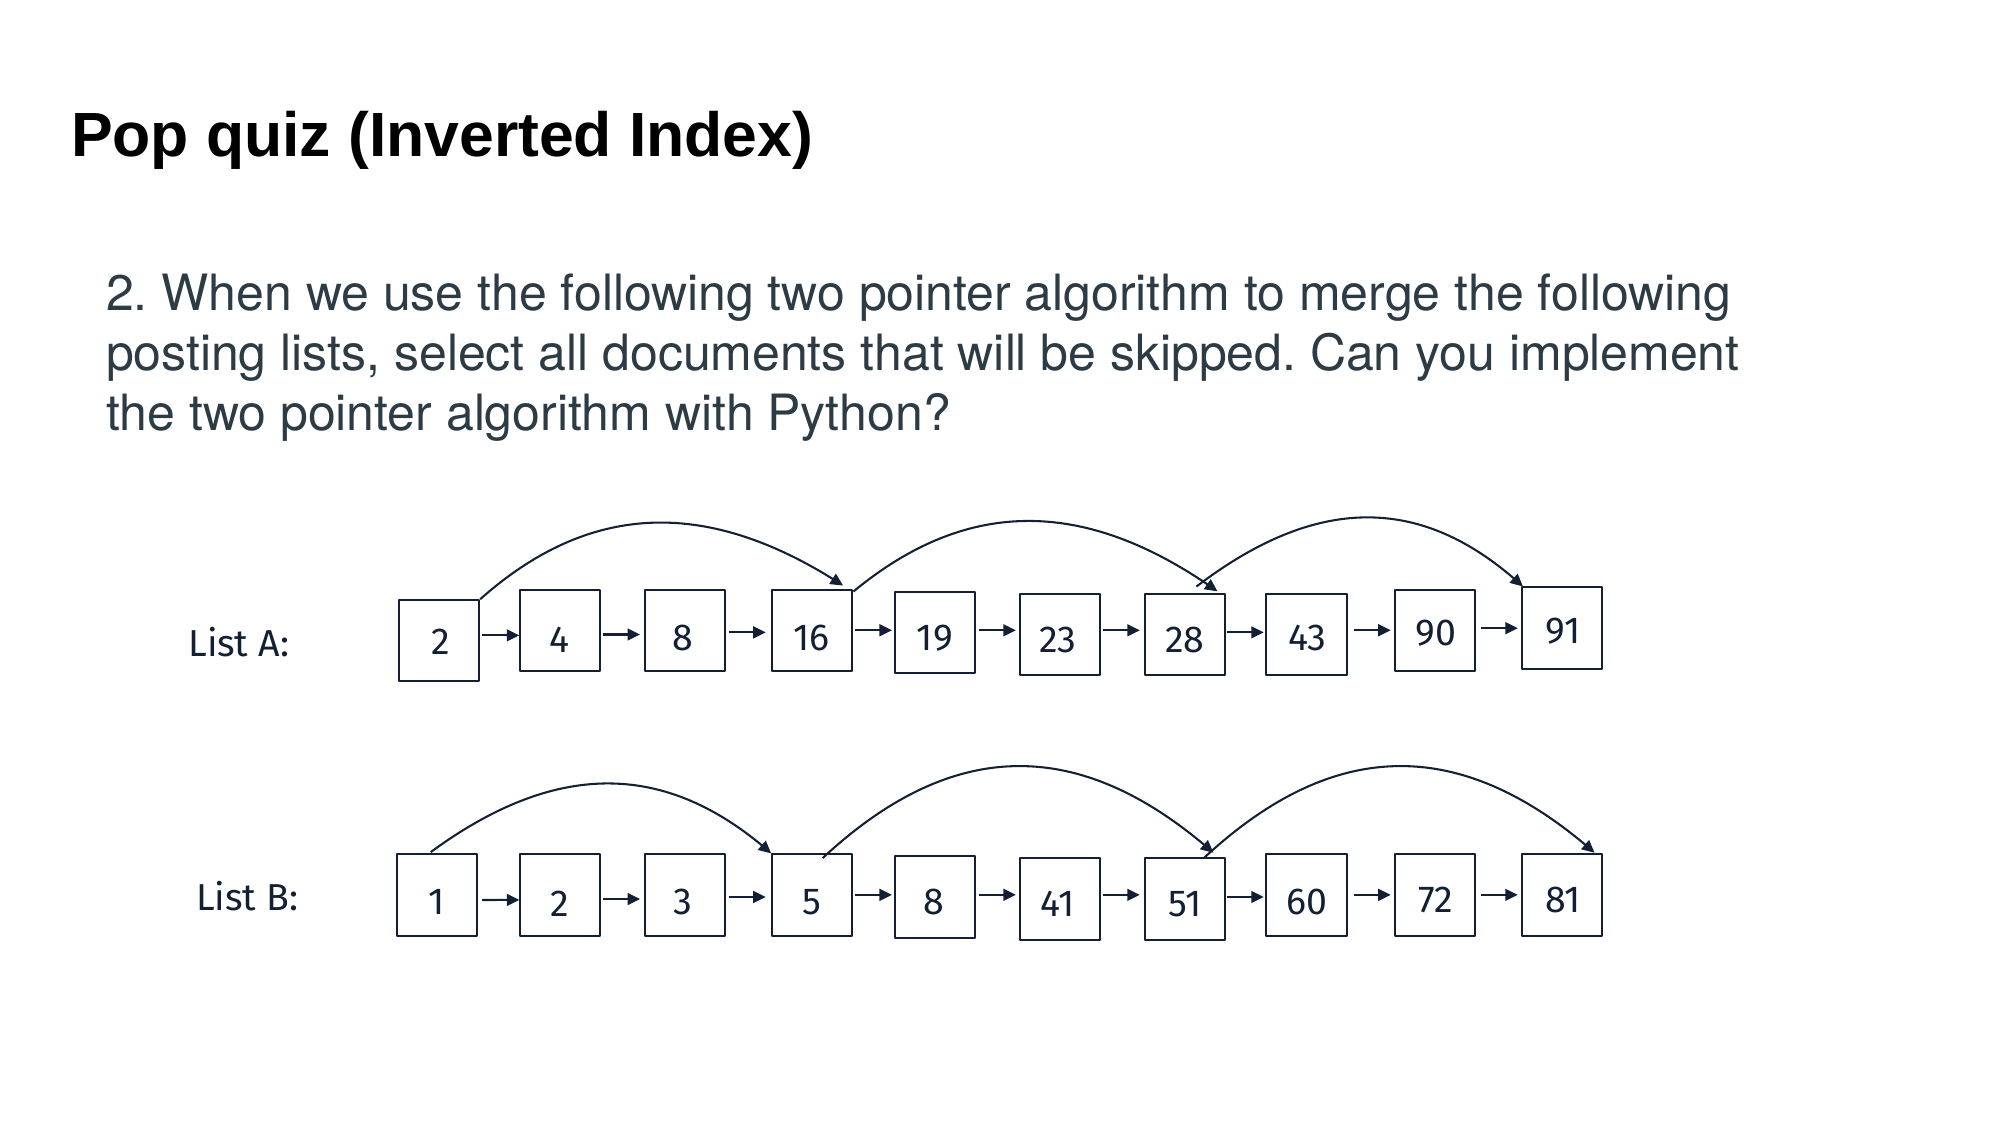

Pop quiz (Inverted Index)
2. When we use the following two pointer algorithm to merge the following posting lists, select all documents that will be skipped. Can you implement the two pointer algorithm with Python?

91

90
8
16
19
43
4
23
28
2
List A:

List B:
72
81
1
3
5
8
60
2
41
51

7